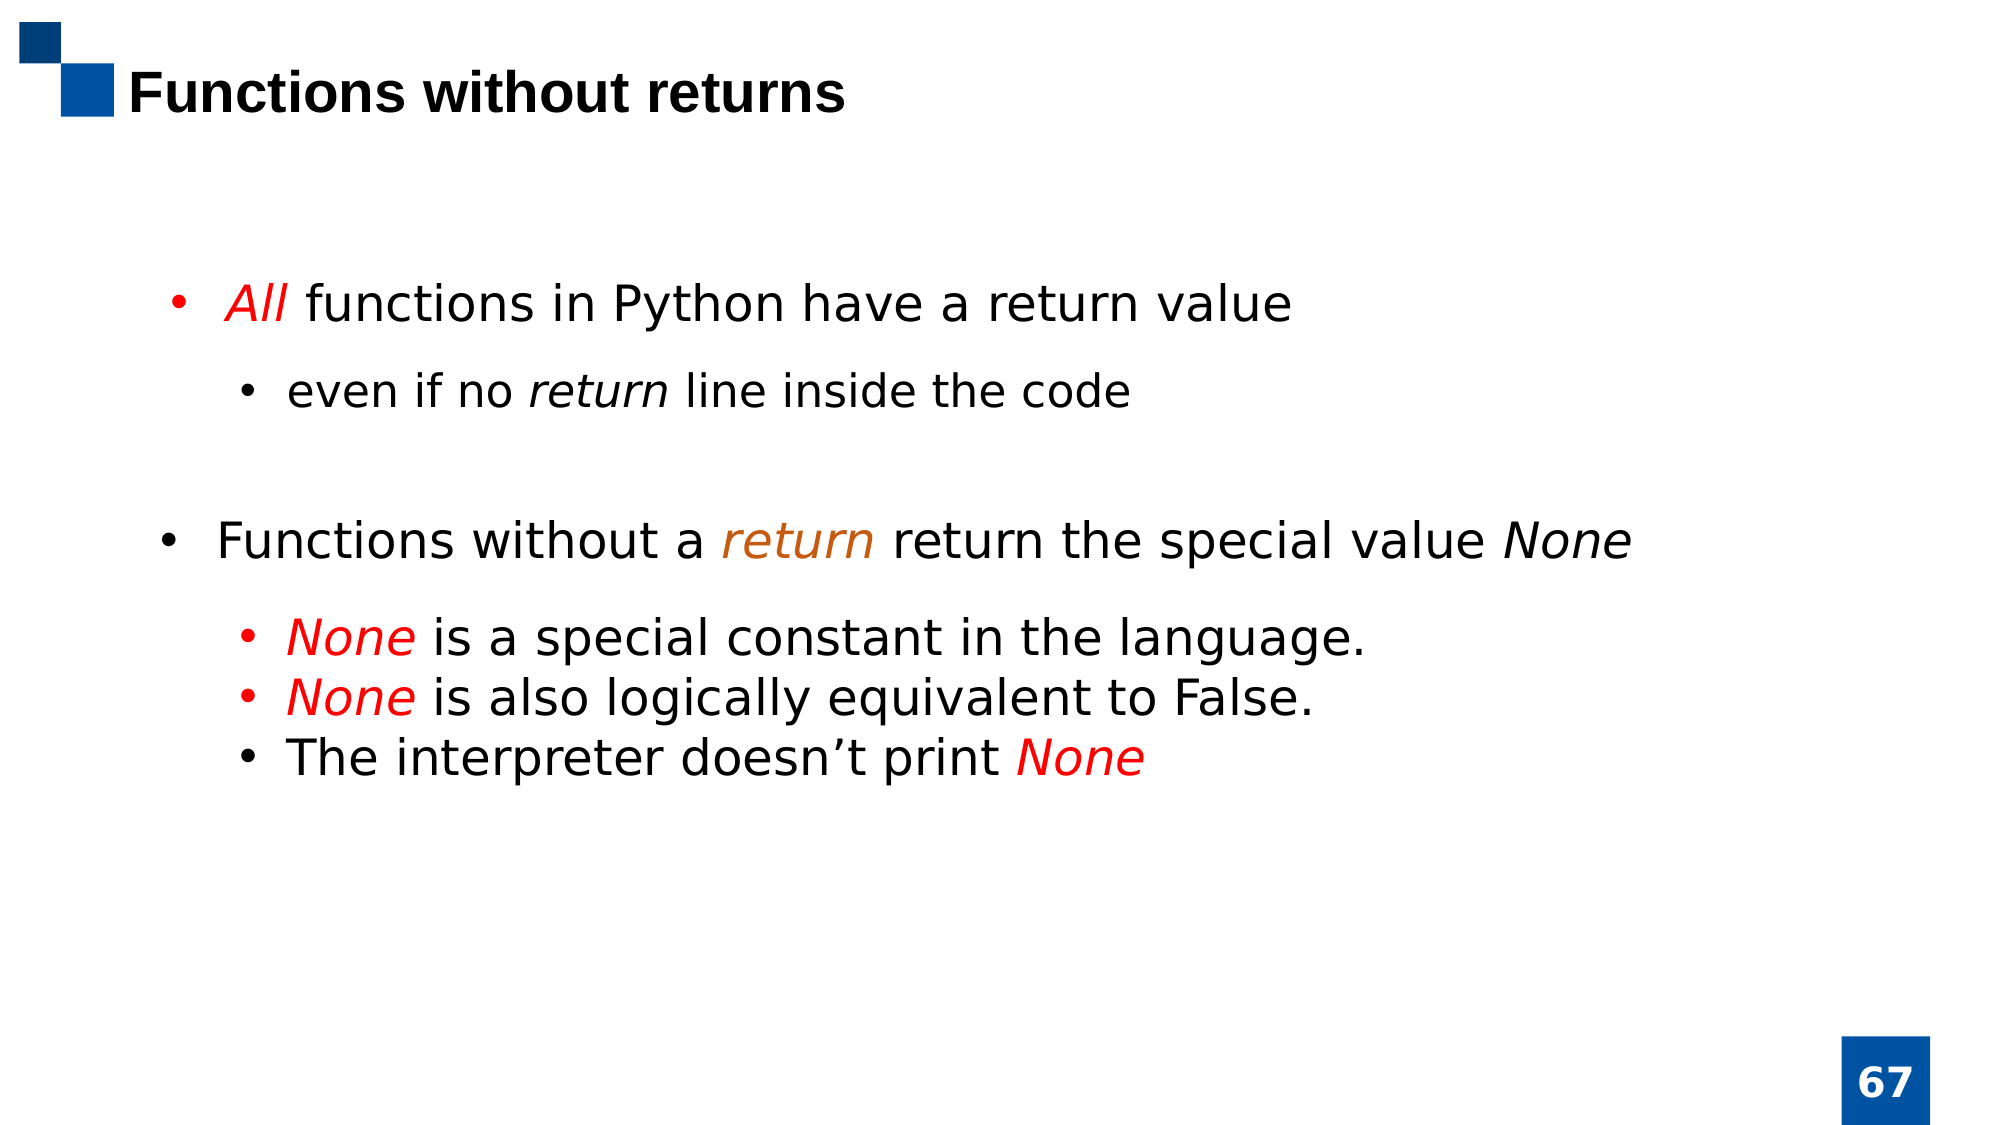

Functions without returns
All functions in Python have a return value
even if no return line inside the code
Functions without a return return the special value None
None is a special constant in the language.
None is also logically equivalent to False.
The interpreter doesn’t print None
67